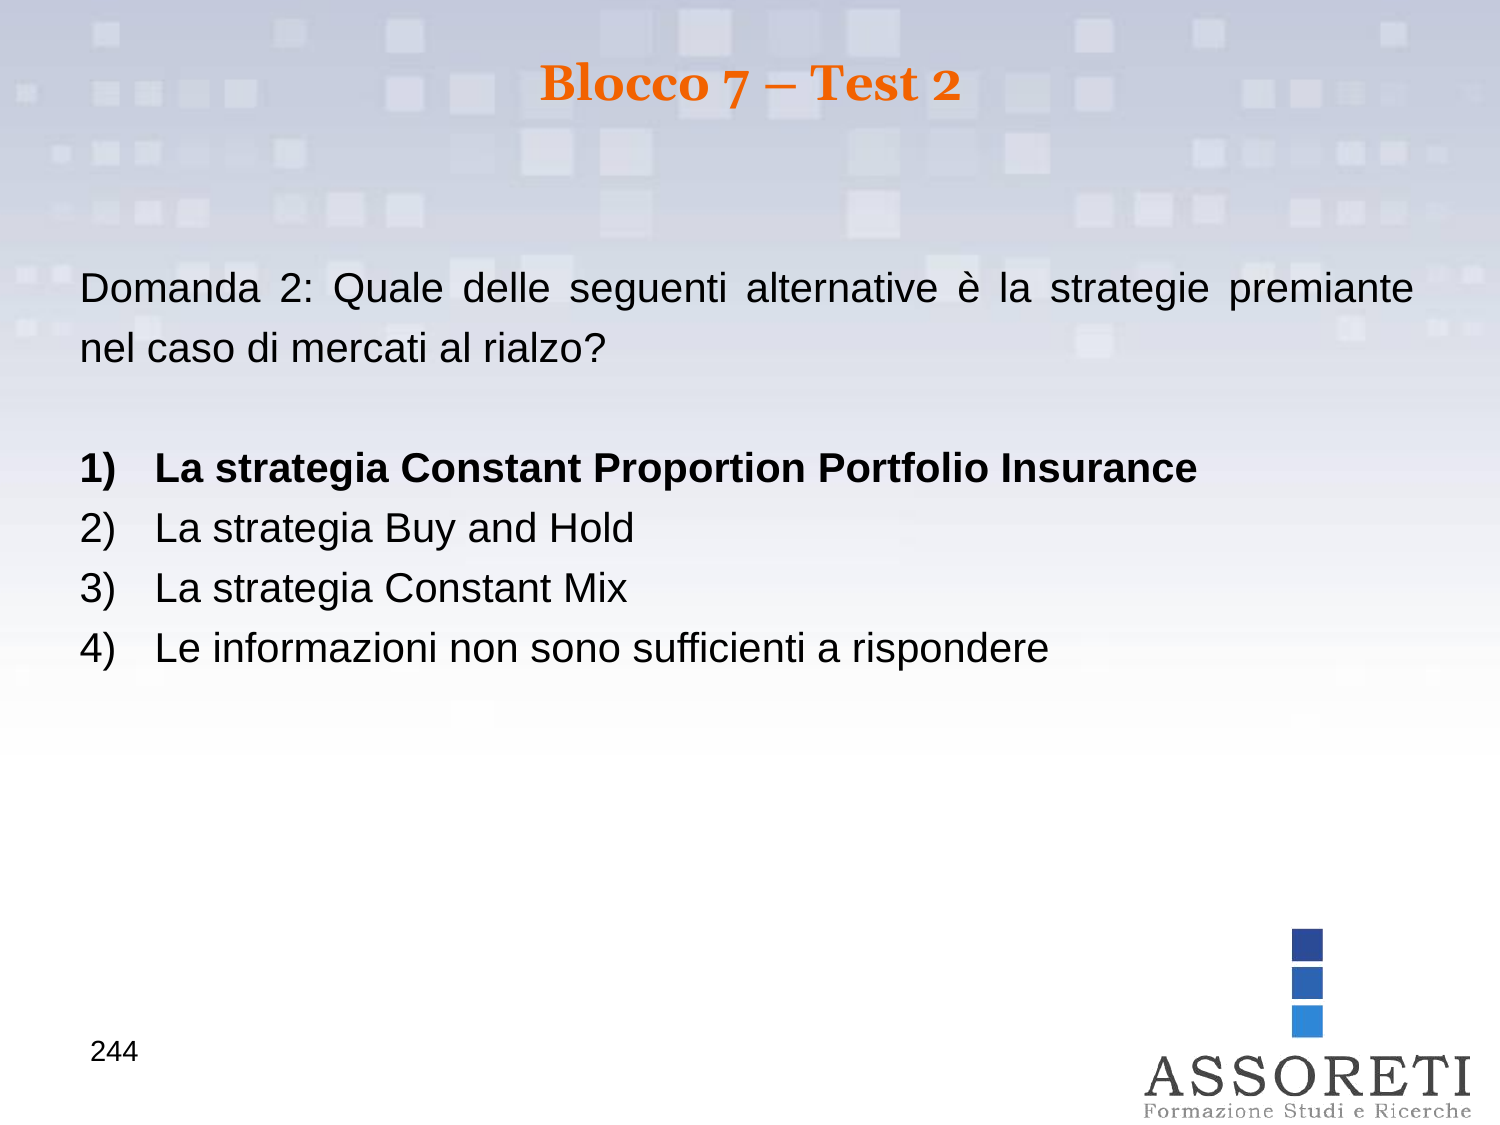

Blocco 7 – Test 2
Domanda 2: Quale delle seguenti alternative è la strategie premiante nel caso di mercati al rialzo?

La strategia Constant Proportion Portfolio Insurance
La strategia Buy and Hold
La strategia Constant Mix
Le informazioni non sono sufficienti a rispondere

244